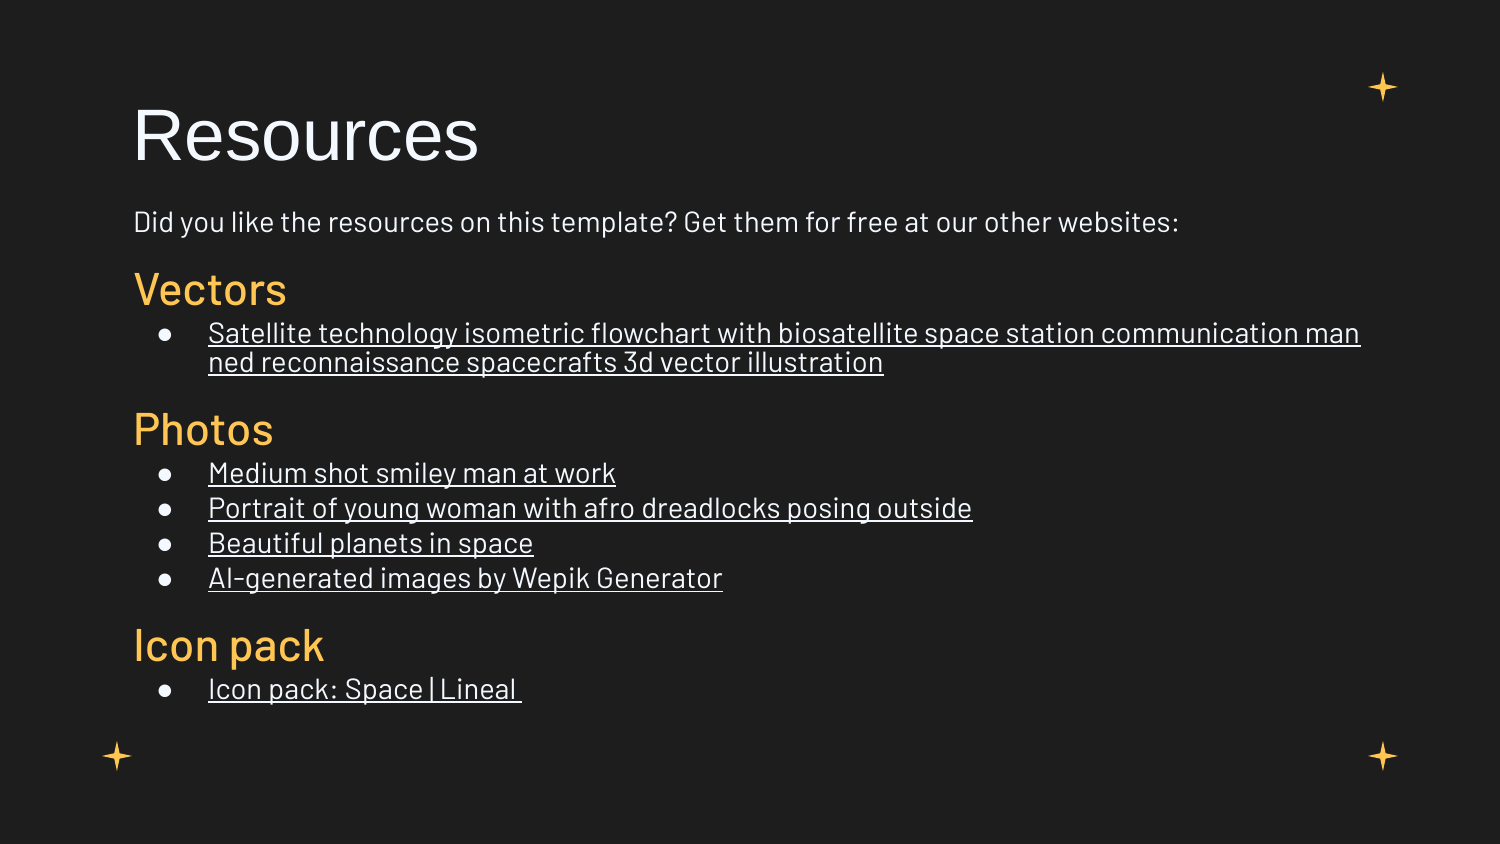

# Resources
Did you like the resources on this template? Get them for free at our other websites:
Vectors
Satellite technology isometric flowchart with biosatellite space station communication manned reconnaissance spacecrafts 3d vector illustration
Photos
Medium shot smiley man at work
Portrait of young woman with afro dreadlocks posing outside
Beautiful planets in space
AI-generated images by Wepik Generator
Icon pack
Icon pack: Space | Lineal